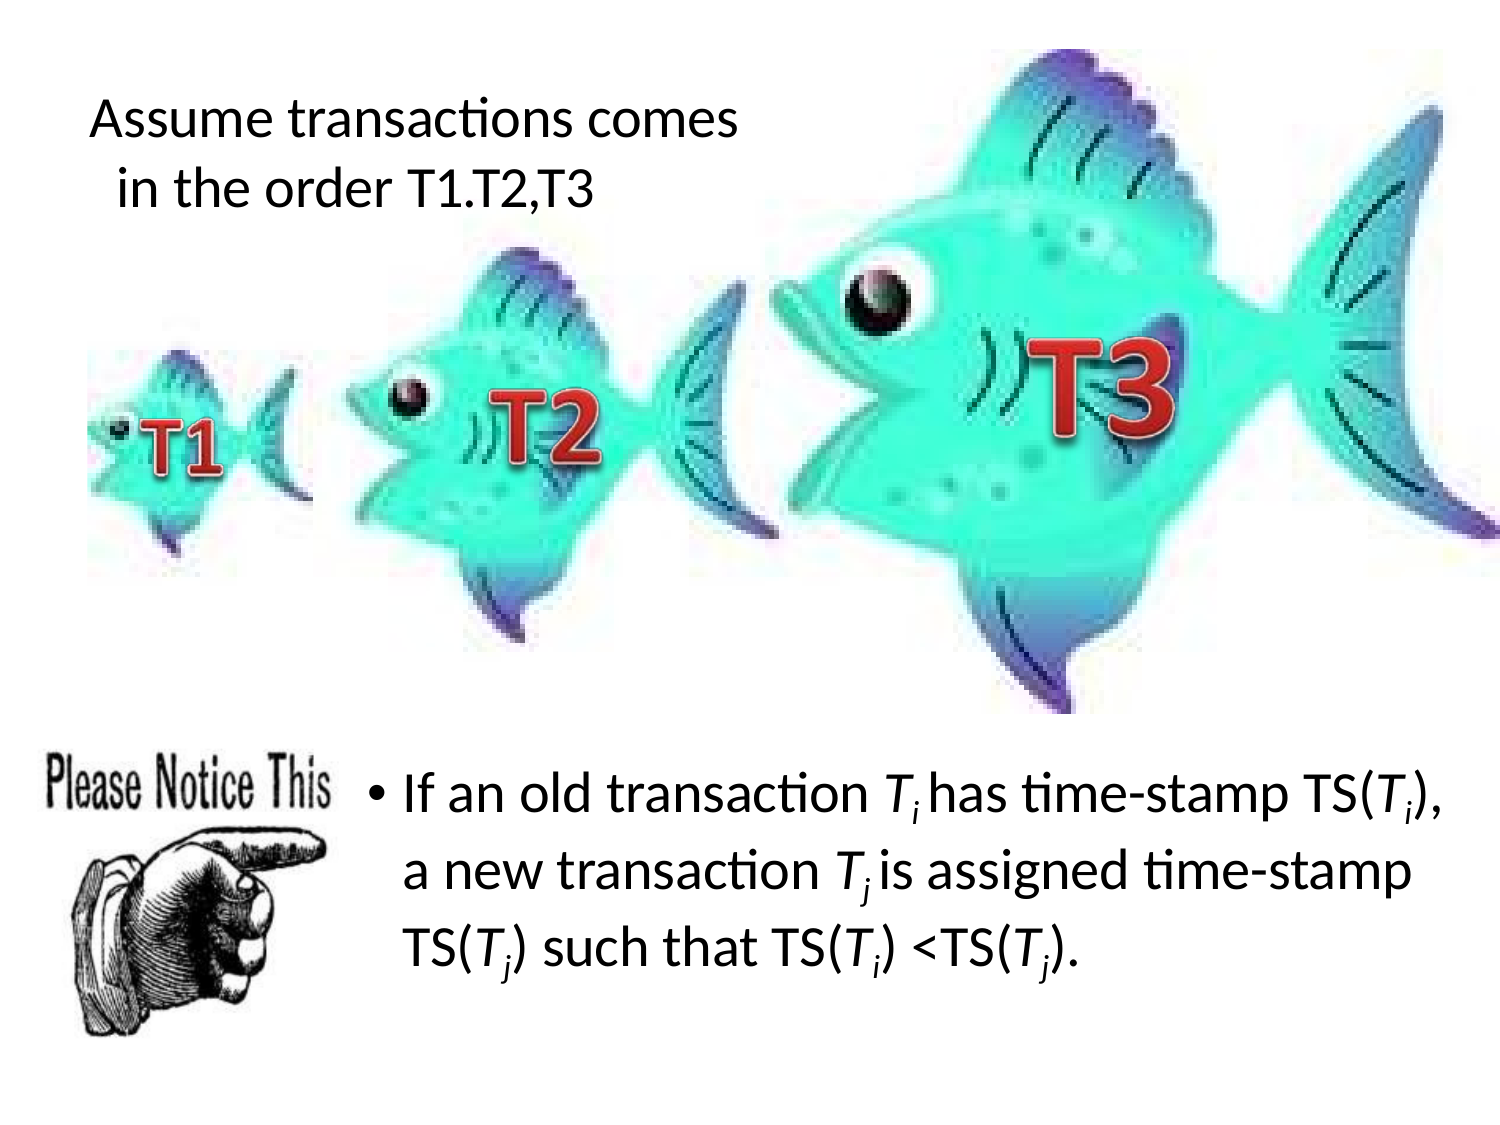

Assume transactions comes  in the order T1.T2,T3

If an old transaction Ti has time-stamp TS(Ti),  a new transaction Tj is assigned time-stamp  TS(Tj) such that TS(Ti) <TS(Tj).